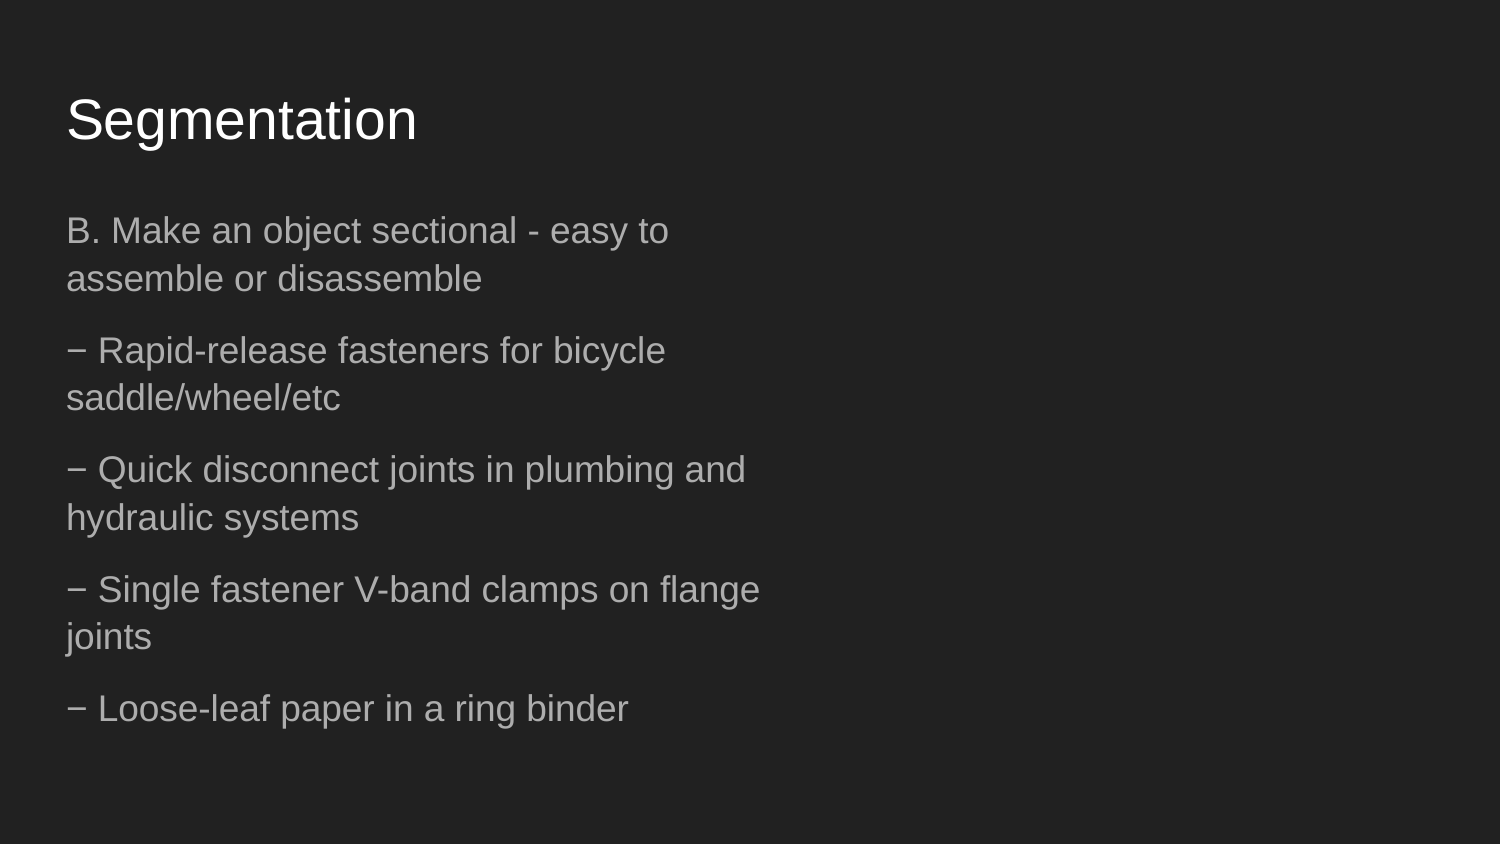

# Segmentation
B. Make an object sectional - easy to assemble or disassemble
− Rapid-release fasteners for bicycle saddle/wheel/etc
− Quick disconnect joints in plumbing and hydraulic systems
− Single fastener V-band clamps on flange joints
− Loose-leaf paper in a ring binder